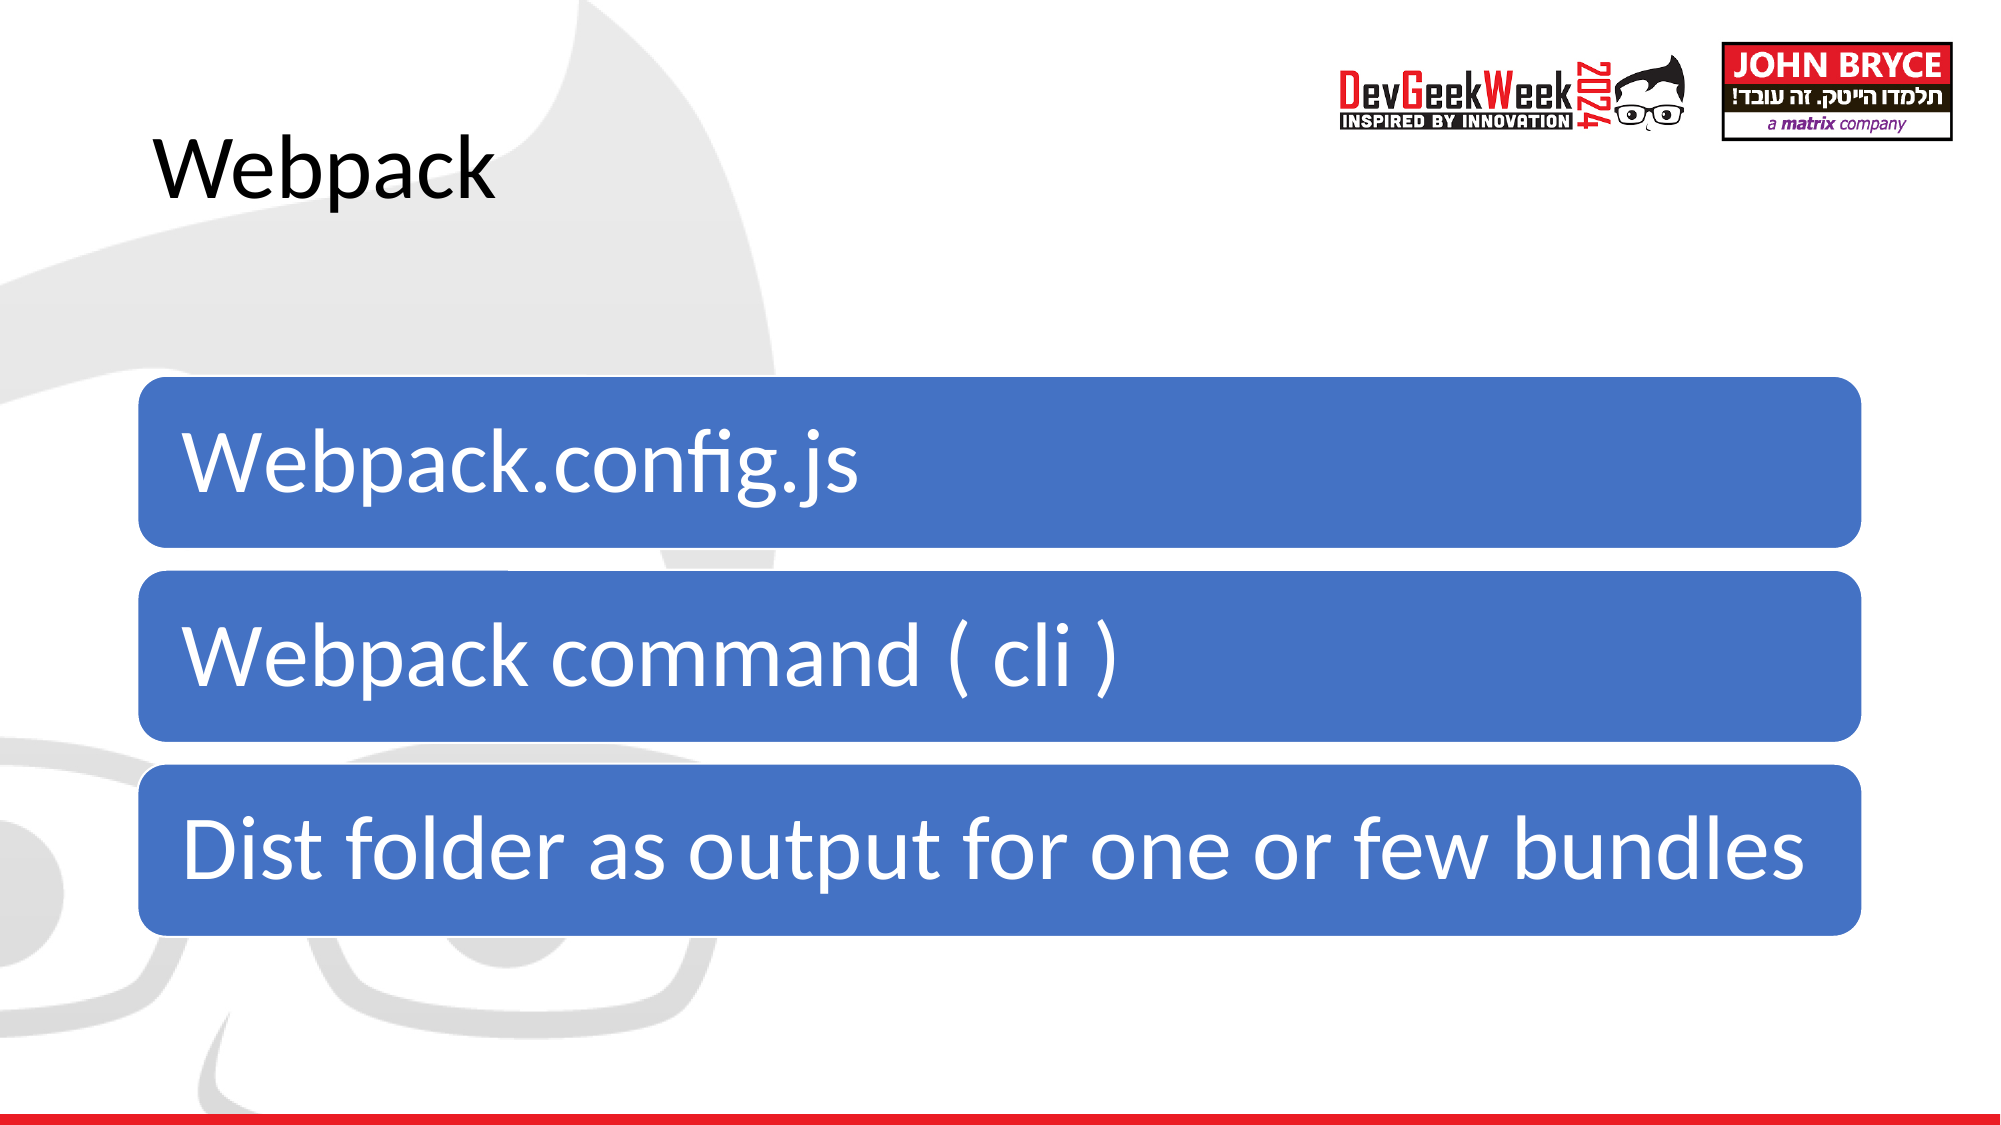

# Webpack
Webpack.config.js
Webpack command ( cli )
Dist folder as output for one or few bundles